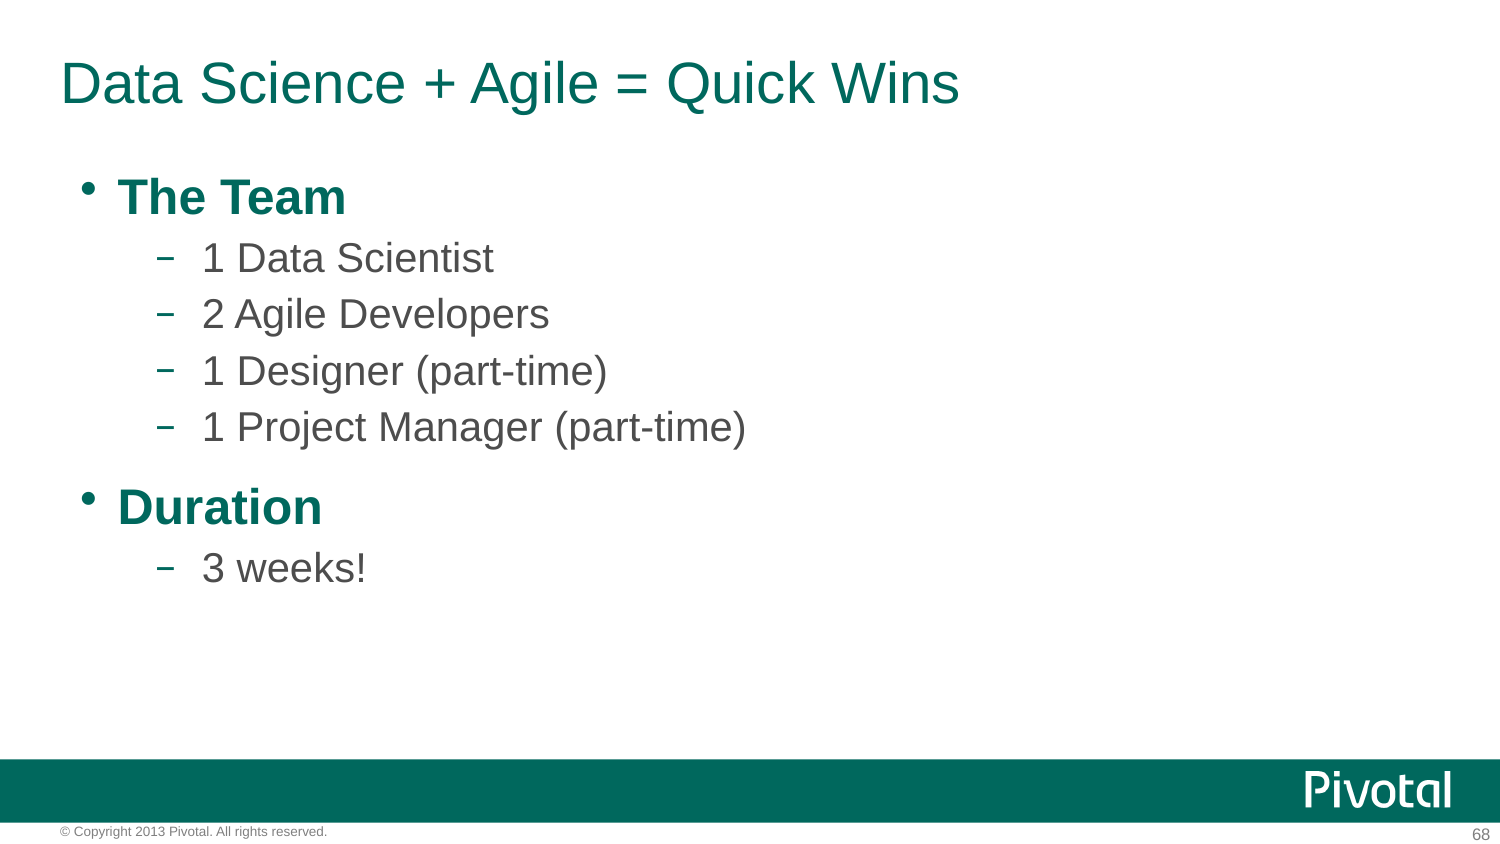

# Data Science + Agile = Quick Wins
The Team
1 Data Scientist
2 Agile Developers
1 Designer (part-time)
1 Project Manager (part-time)
Duration
3 weeks!